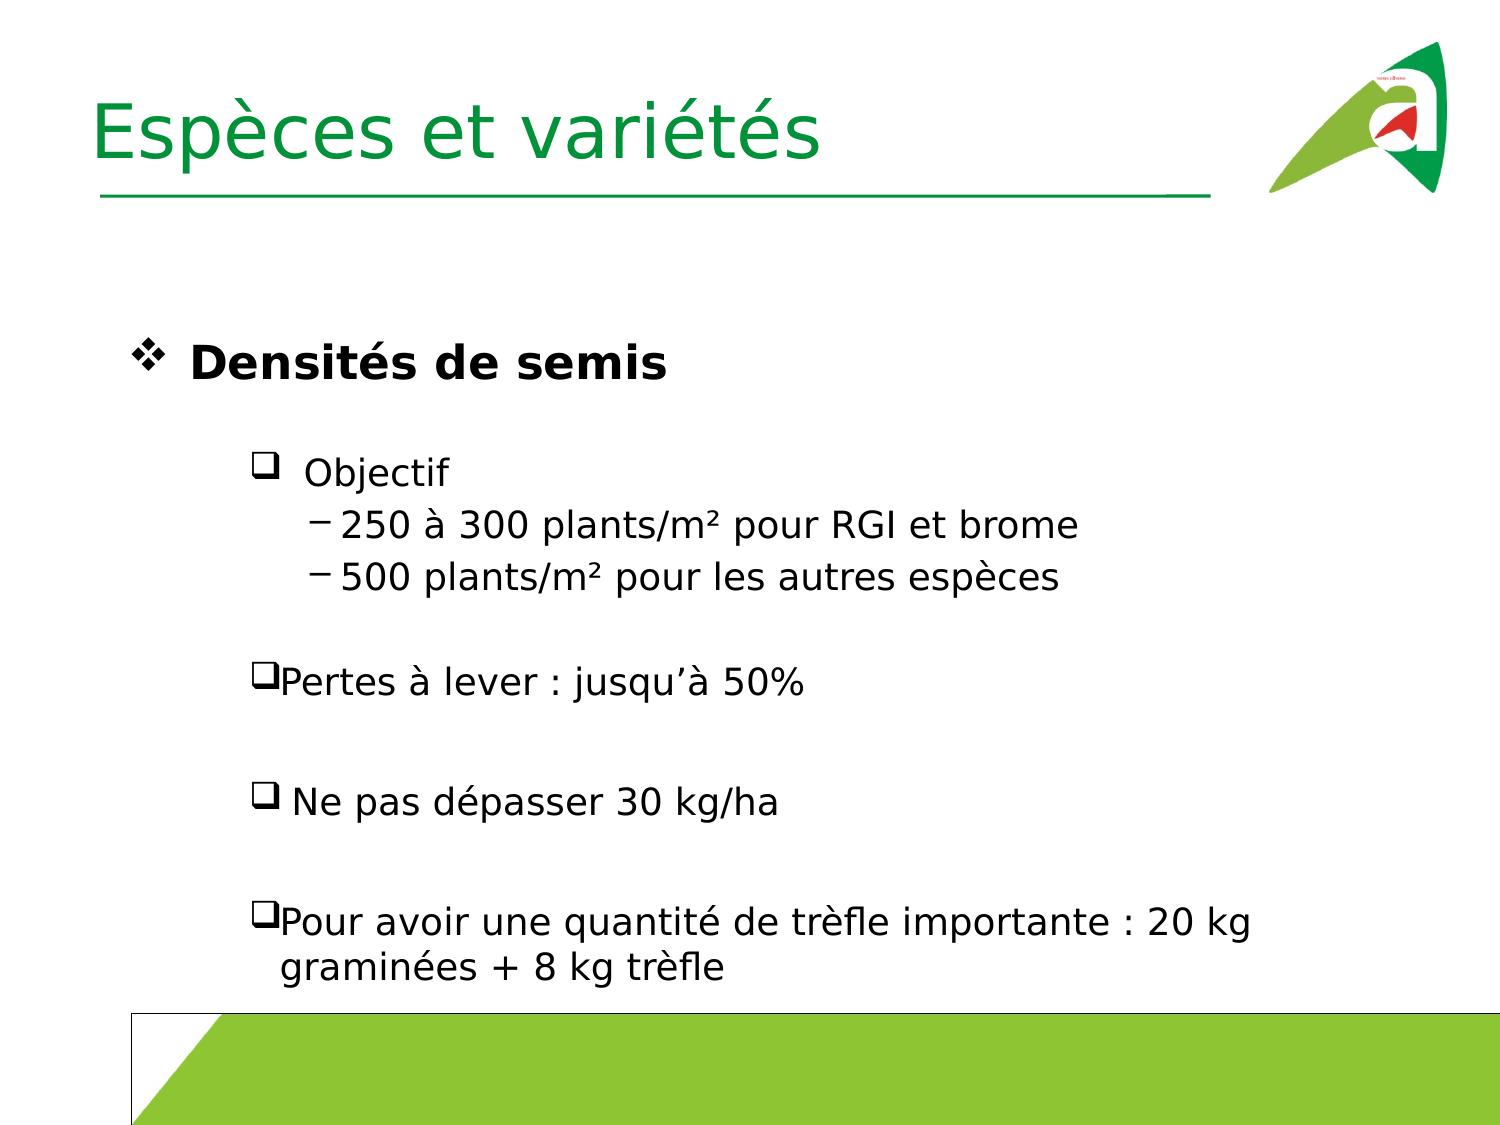

# Espèces et variétés
 Densités de semis

  Objectif
250 à 300 plants/m² pour RGI et brome
500 plants/m² pour les autres espèces

Pertes à lever : jusqu’à 50%

 Ne pas dépasser 30 kg/ha

Pour avoir une quantité de trèfle importante : 20 kg graminées + 8 kg trèfle